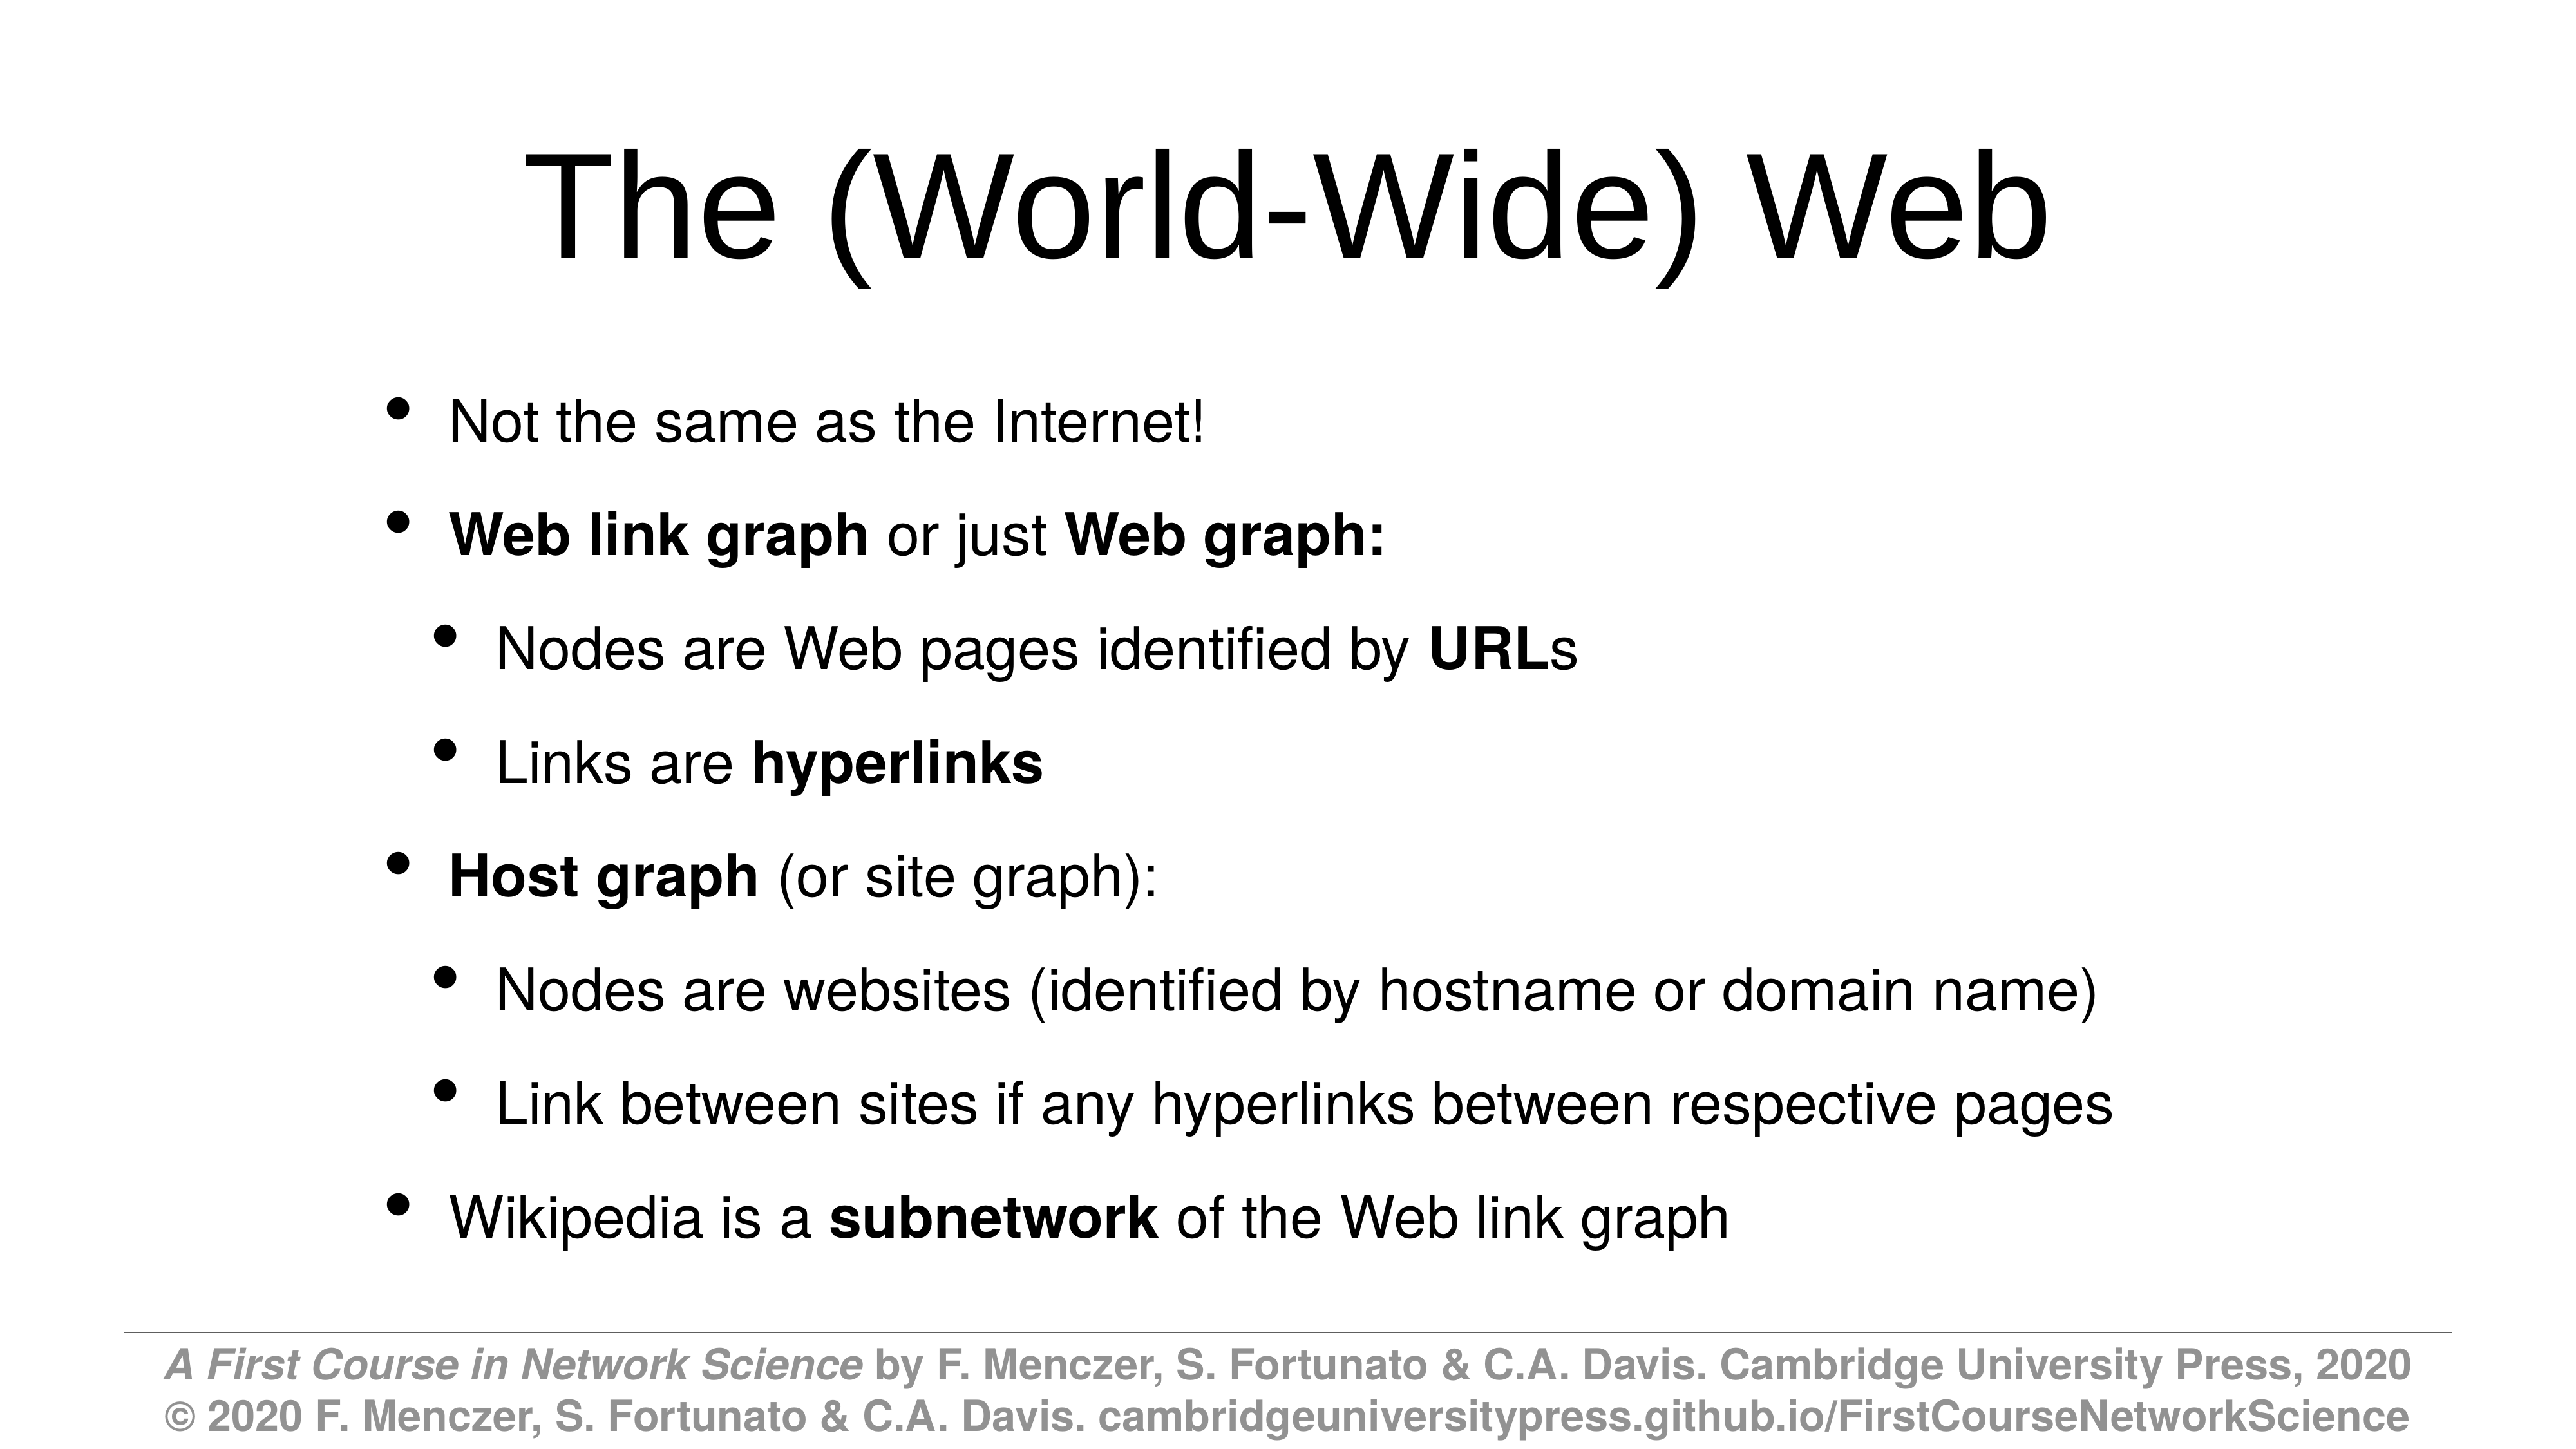

# The (World-Wide) Web
Not the same as the Internet!
Web link graph or just Web graph:
Nodes are Web pages identified by URLs
Links are hyperlinks
Host graph (or site graph):
Nodes are websites (identified by hostname or domain name)
Link between sites if any hyperlinks between respective pages
Wikipedia is a subnetwork of the Web link graph